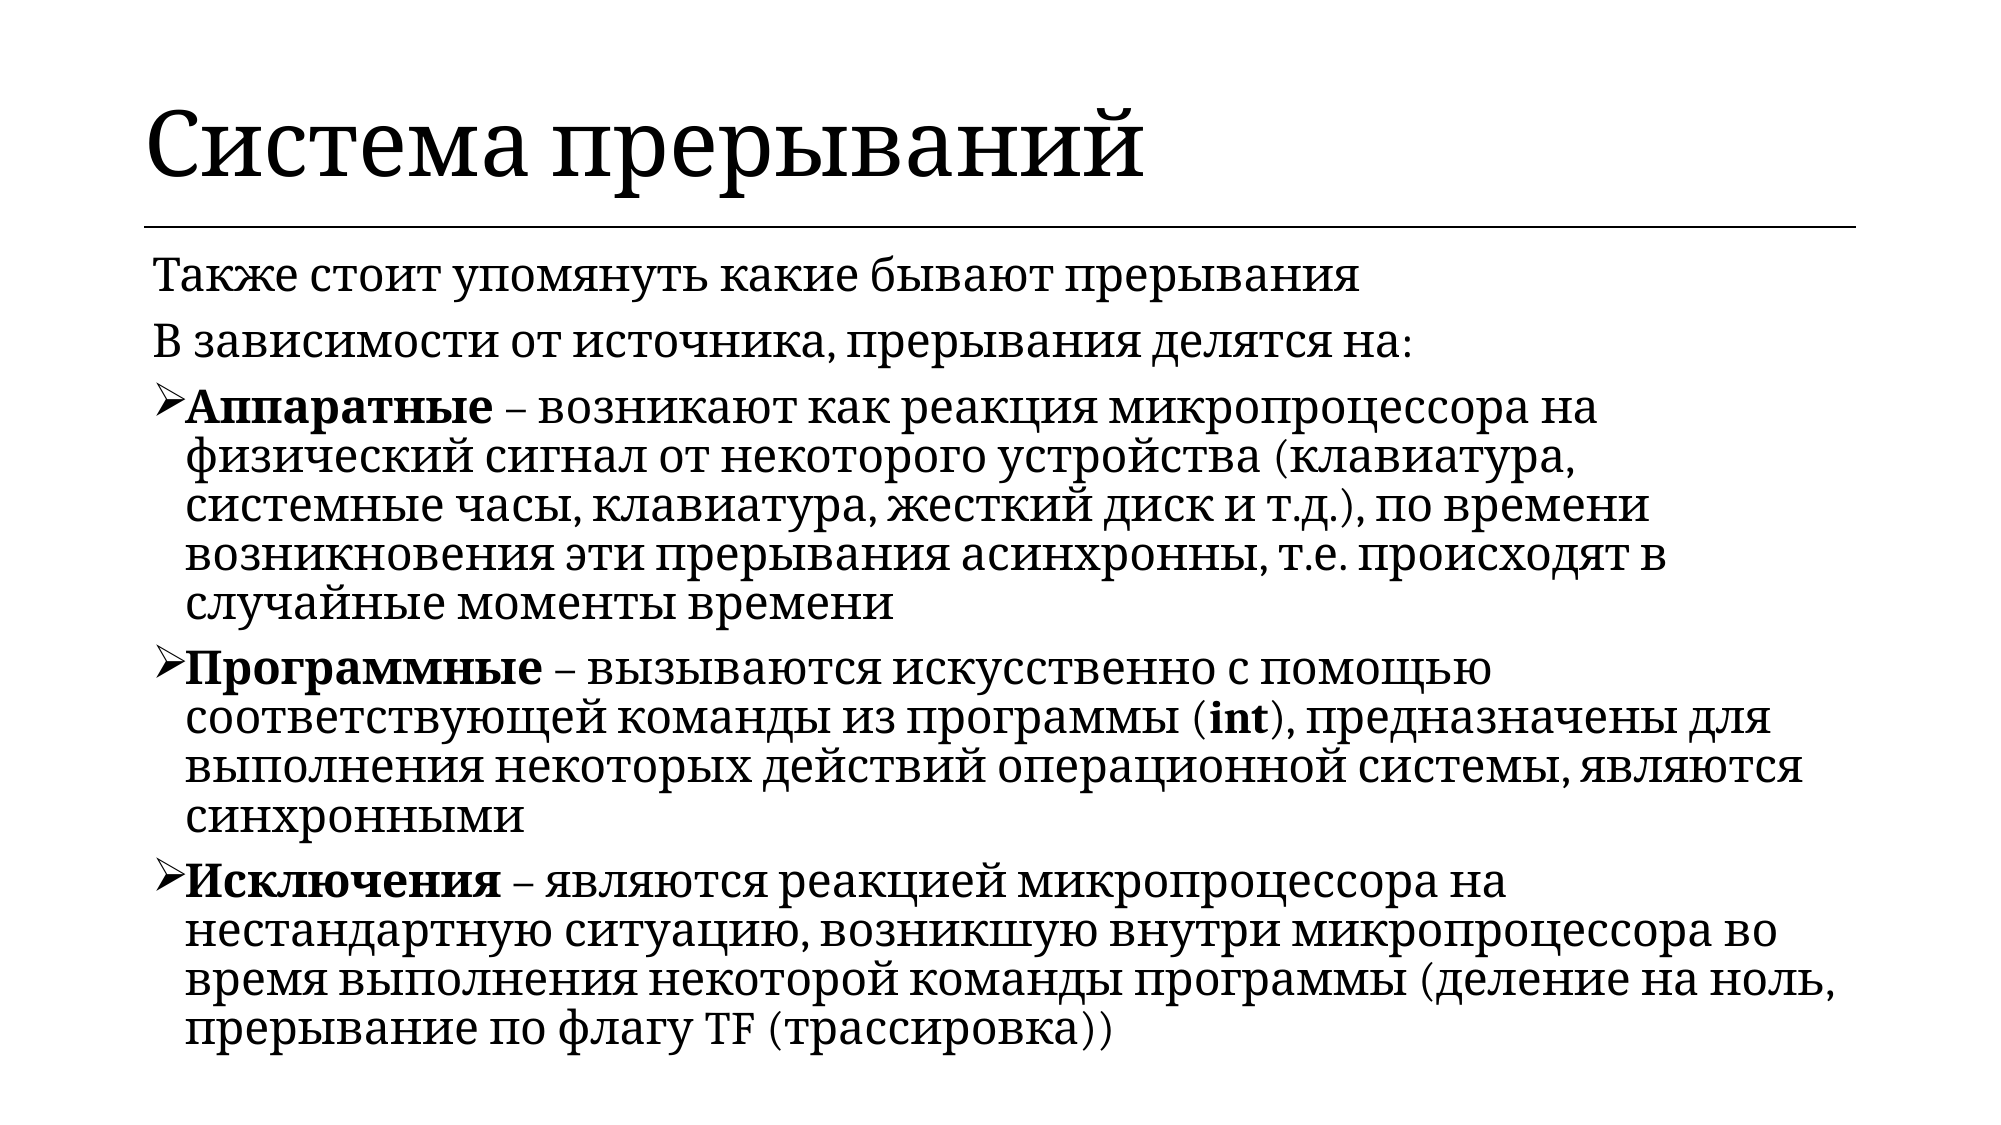

| Система прерываний |
| --- |
Также стоит упомянуть какие бывают прерывания
В зависимости от источника, прерывания делятся на:
Аппаратные – возникают как реакция микропроцессора на физический сигнал от некоторого устройства (клавиатура, системные часы, клавиатура, жесткий диск и т.д.), по времени возникновения эти прерывания асинхронны, т.е. происходят в случайные моменты времени
Программные – вызываются искусственно с помощью соответствующей команды из программы (int), предназначены для выполнения некоторых действий операционной системы, являются синхронными
Исключения – являются реакцией микропроцессора на нестандартную ситуацию, возникшую внутри микропроцессора во время выполнения некоторой команды программы (деление на ноль, прерывание по флагу TF (трассировка))